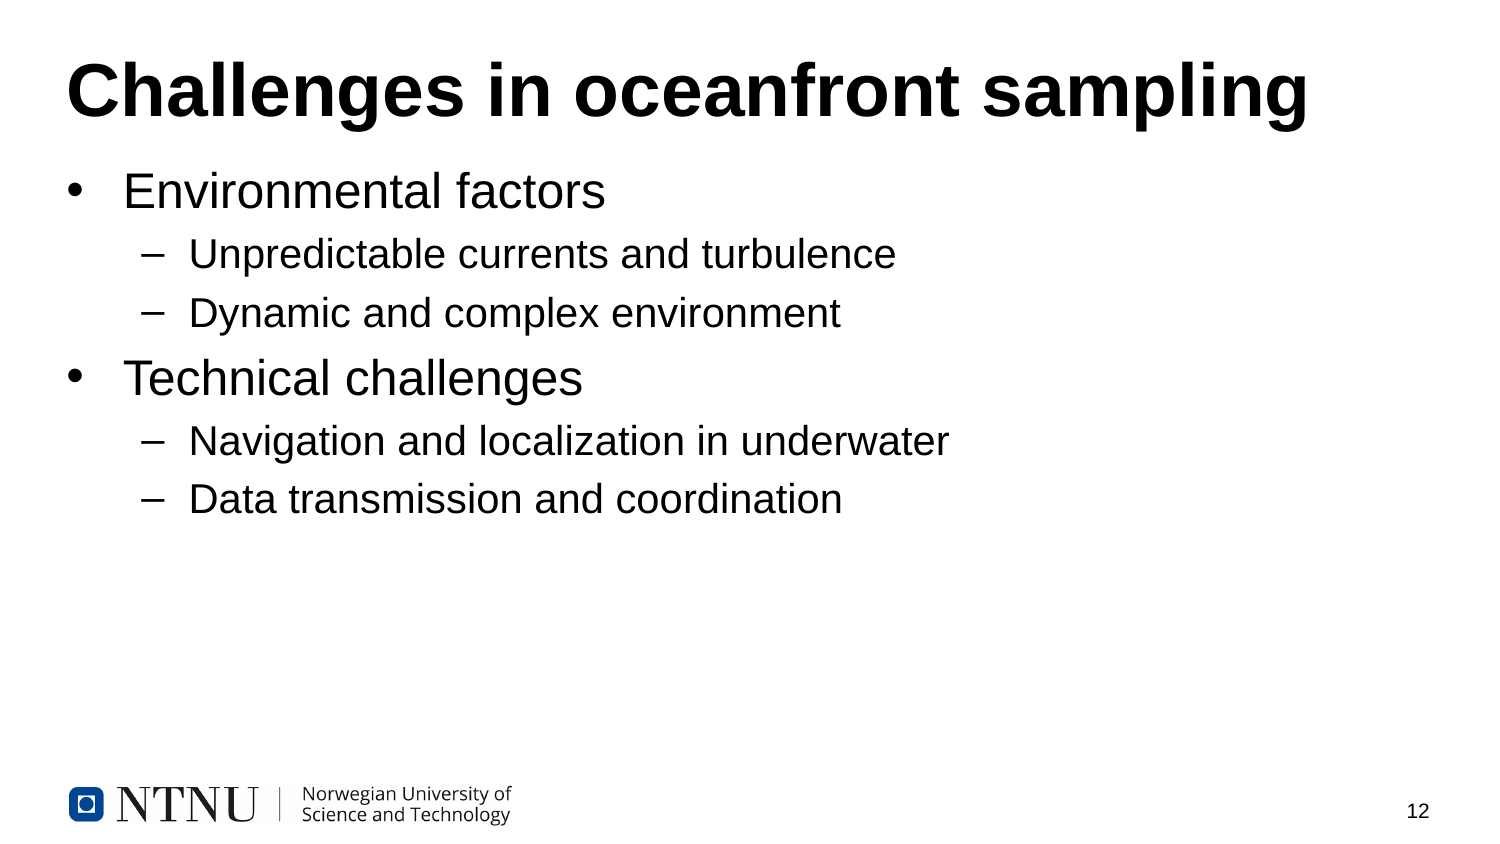

# Challenges in oceanfront sampling
Environmental factors
Unpredictable currents and turbulence
Dynamic and complex environment
Technical challenges
Navigation and localization in underwater
Data transmission and coordination